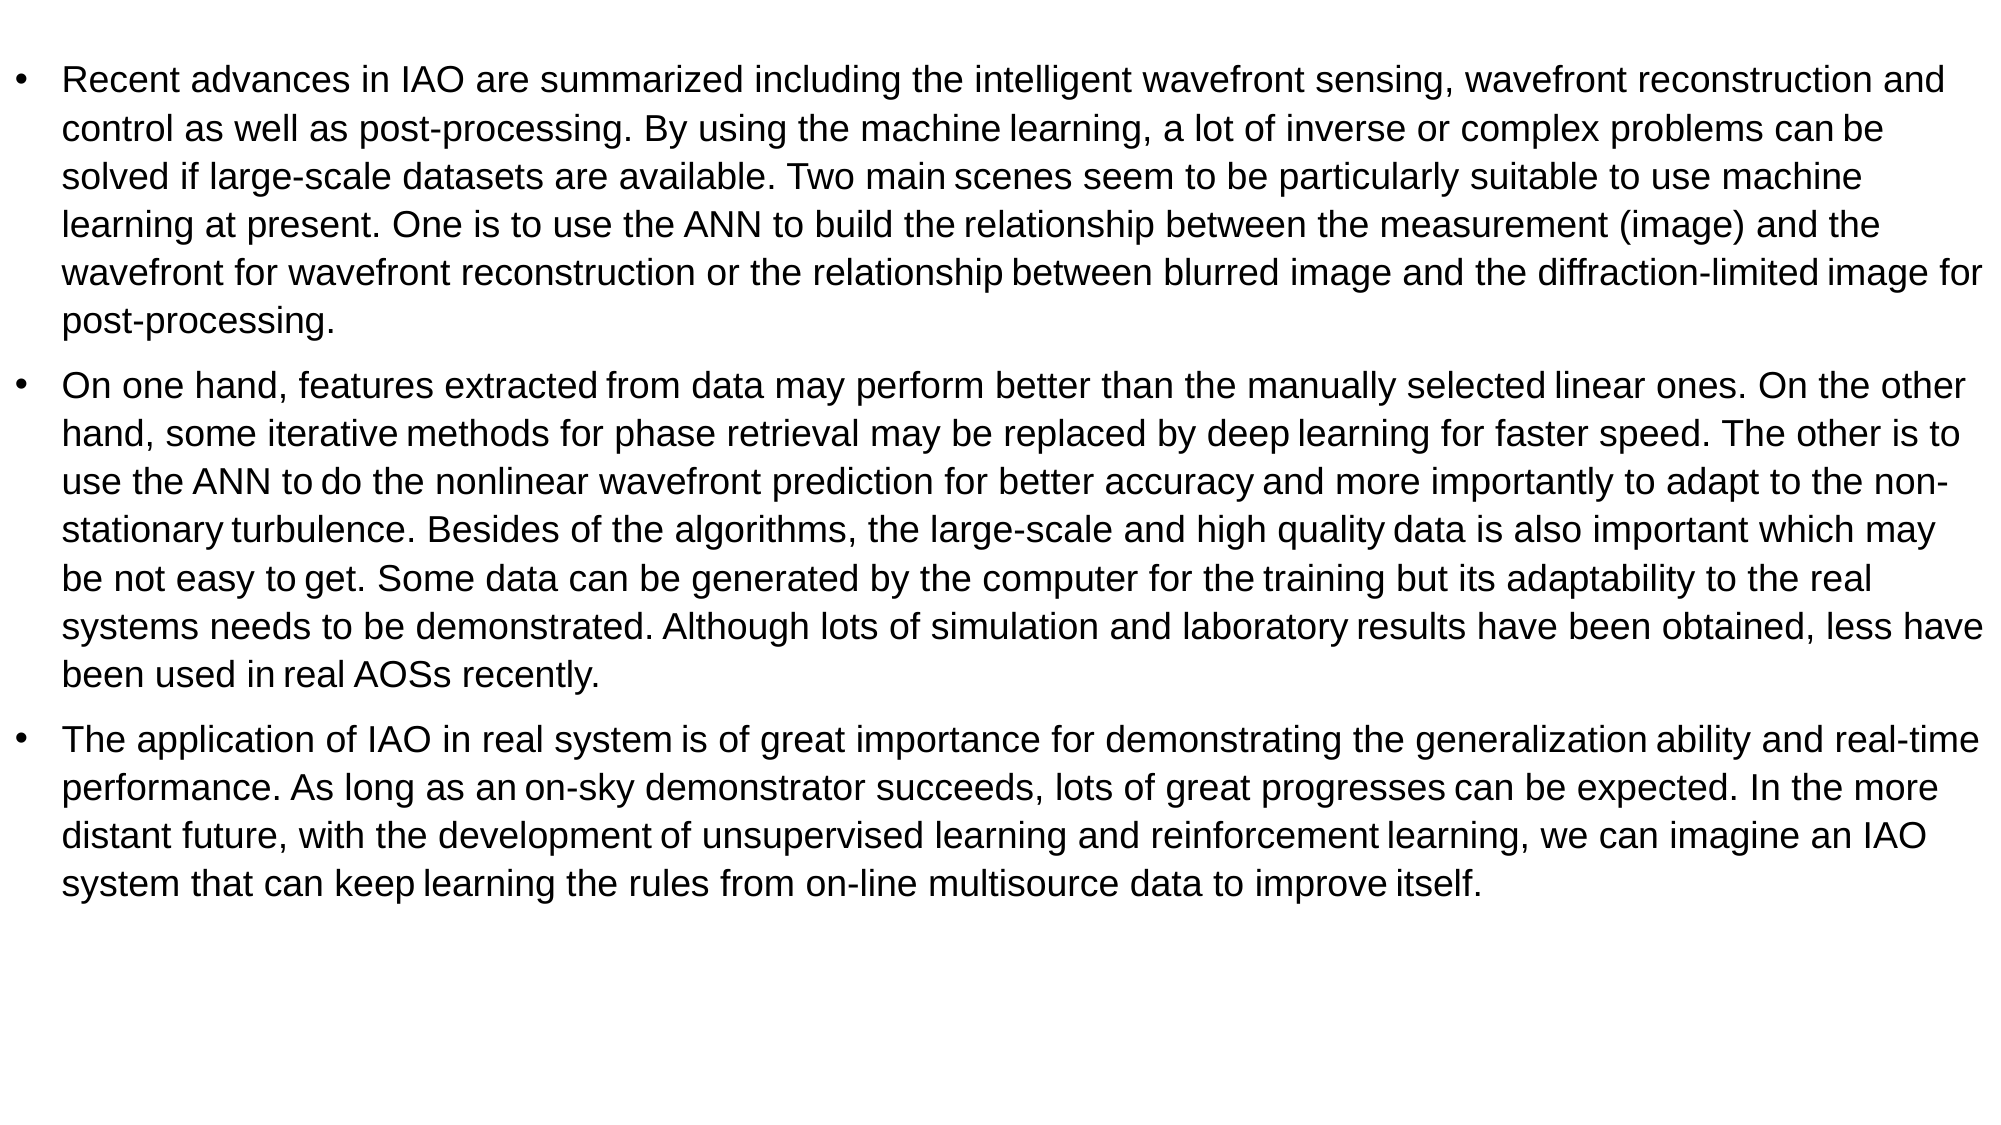

Recent advances in IAO are summarized including the intelligent wavefront sensing, wavefront reconstruction and control as well as post-processing. By using the machine learning, a lot of inverse or complex problems can be solved if large-scale datasets are available. Two main scenes seem to be particularly suitable to use machine learning at present. One is to use the ANN to build the relationship between the measurement (image) and the wavefront for wavefront reconstruction or the relationship between blurred image and the diffraction-limited image for post-processing.
On one hand, features extracted from data may perform better than the manually selected linear ones. On the other hand, some iterative methods for phase retrieval may be replaced by deep learning for faster speed. The other is to use the ANN to do the nonlinear wavefront prediction for better accuracy and more importantly to adapt to the non-stationary turbulence. Besides of the algorithms, the large-scale and high quality data is also important which may be not easy to get. Some data can be generated by the computer for the training but its adaptability to the real systems needs to be demonstrated. Although lots of simulation and laboratory results have been obtained, less have been used in real AOSs recently.
The application of IAO in real system is of great importance for demonstrating the generalization ability and real-time performance. As long as an on-sky demonstrator succeeds, lots of great progresses can be expected. In the more distant future, with the development of unsupervised learning and reinforcement learning, we can imagine an IAO system that can keep learning the rules from on-line multisource data to improve itself.